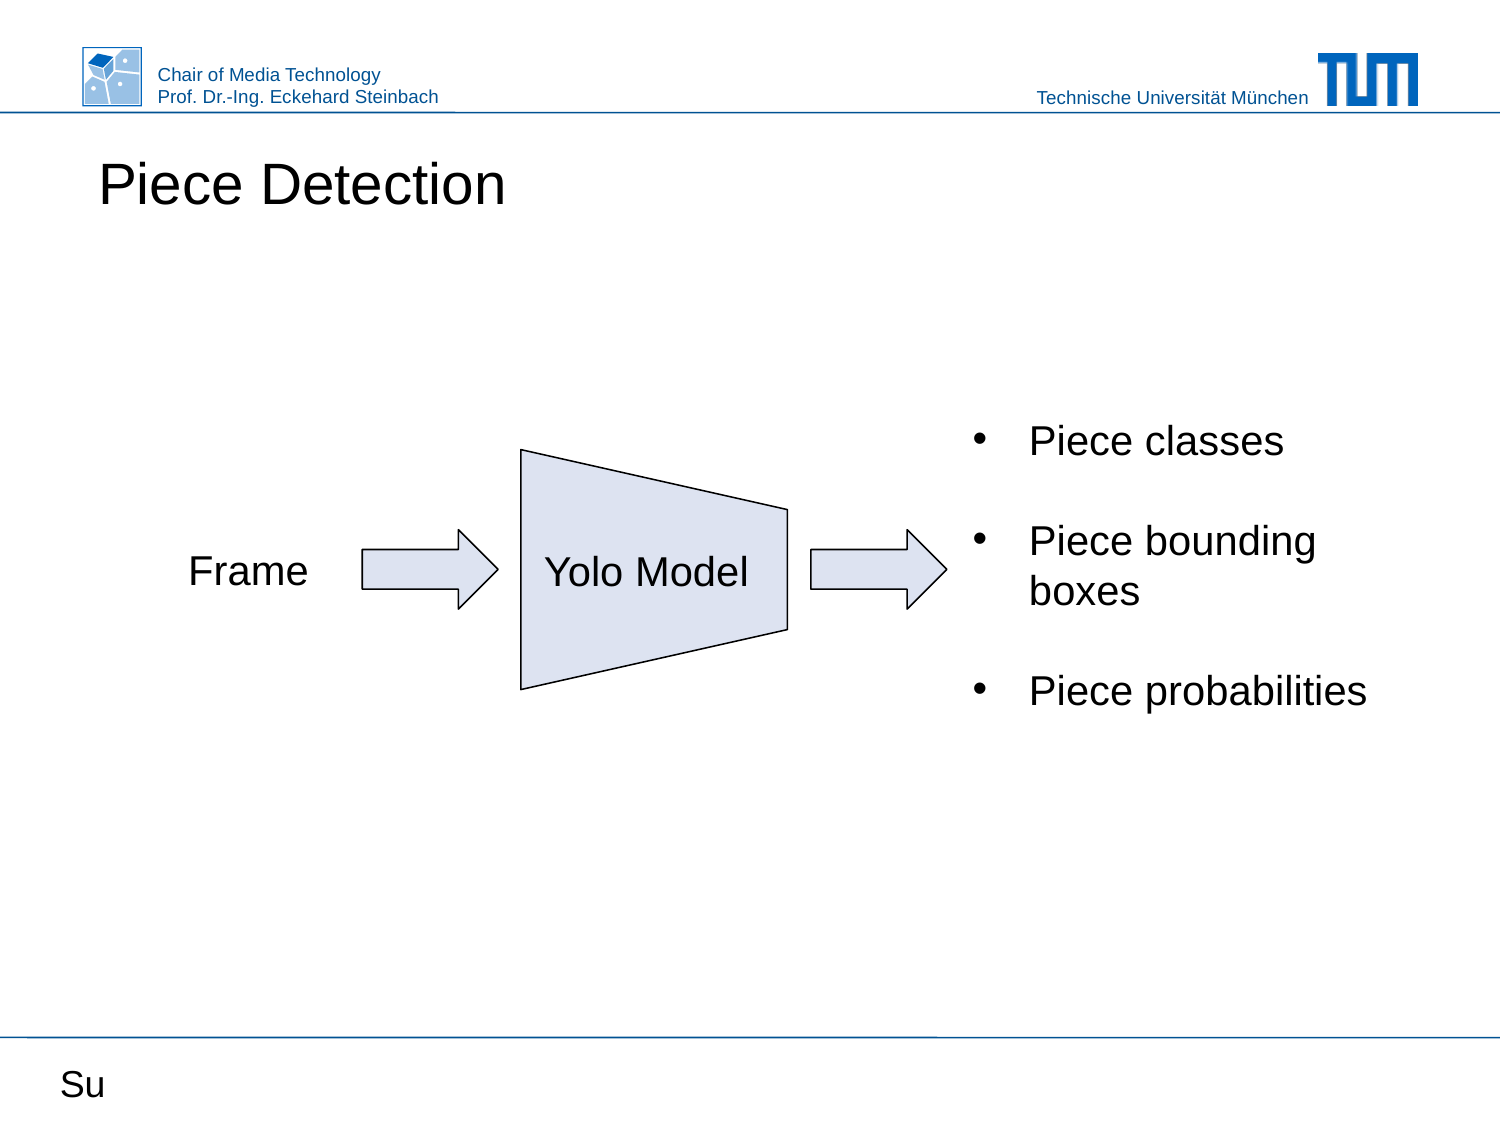

Piece Detection
Piece classes

Piece bounding boxes

Piece probabilities

Frame
Yolo Model
Su